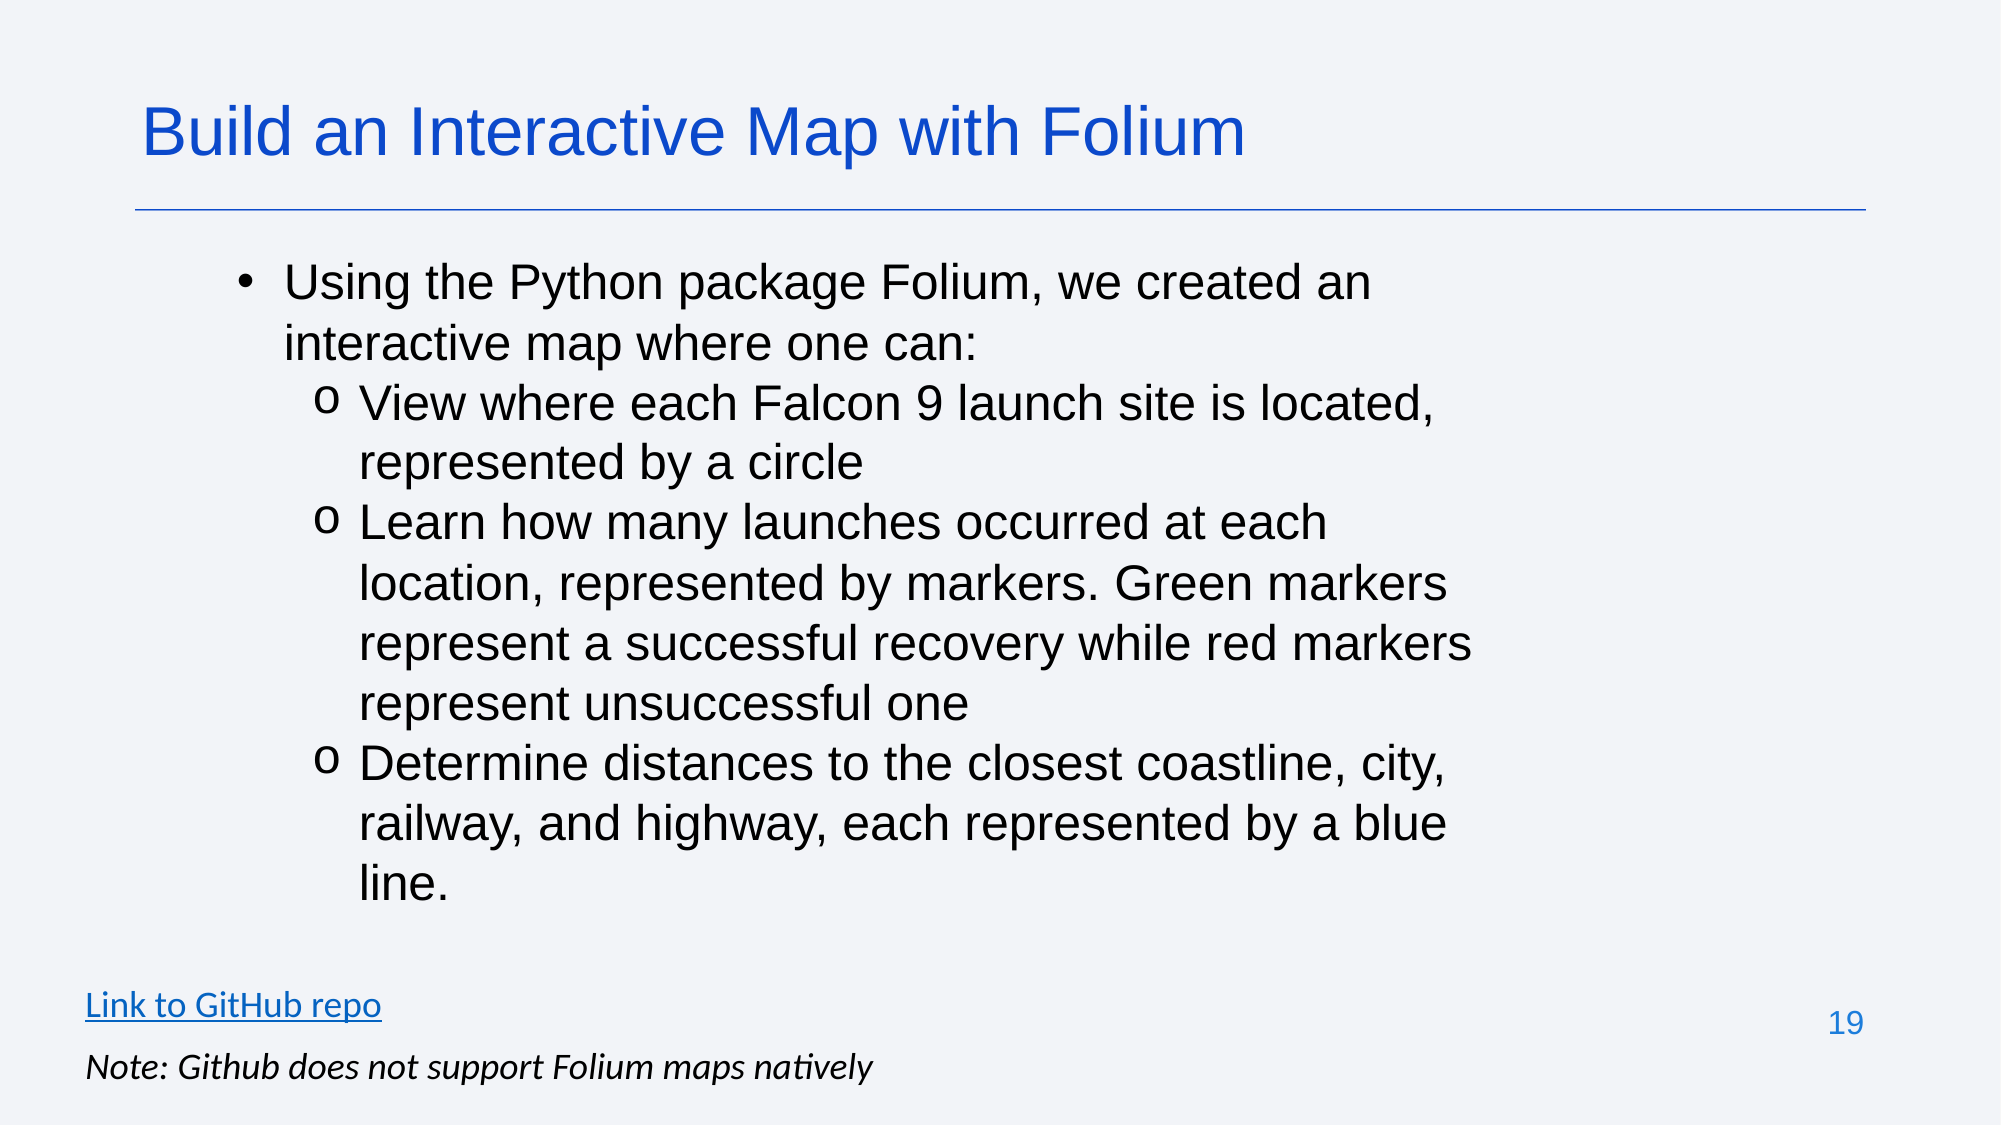

Build an Interactive Map with Folium
Using the Python package Folium, we created an interactive map where one can:
View where each Falcon 9 launch site is located, represented by a circle
Learn how many launches occurred at each location, represented by markers. Green markers represent a successful recovery while red markers represent unsuccessful one
Determine distances to the closest coastline, city, railway, and highway, each represented by a blue line.
Link to GitHub repo
19
Note: Github does not support Folium maps natively